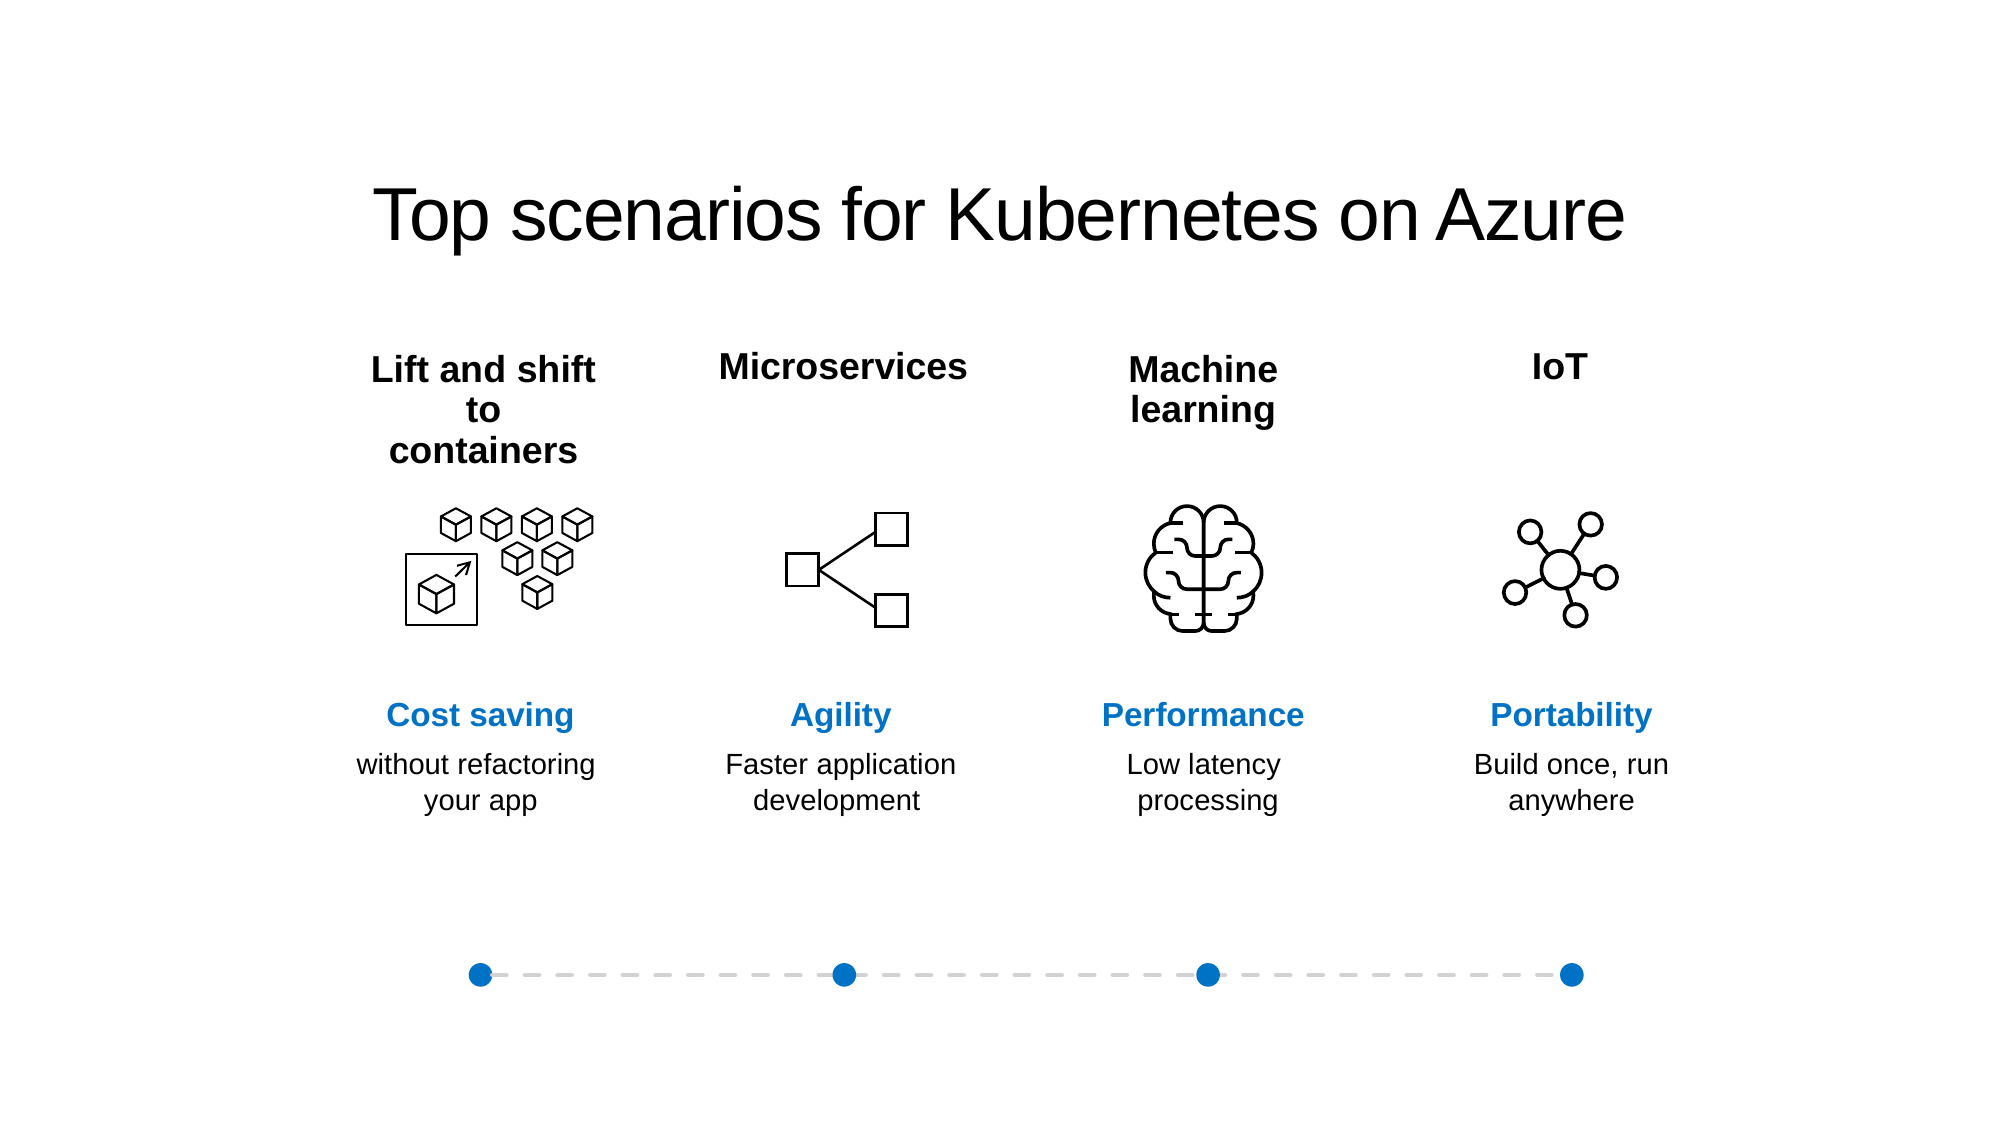

Top scenarios for Kubernetes on Azure
Lift and shift to containers

Cost saving
without refactoring
your app
Microservices

Agility
Faster application development
Machine learning

Performance
Low latency
processing
IoT

Portability
Build once, run anywhere